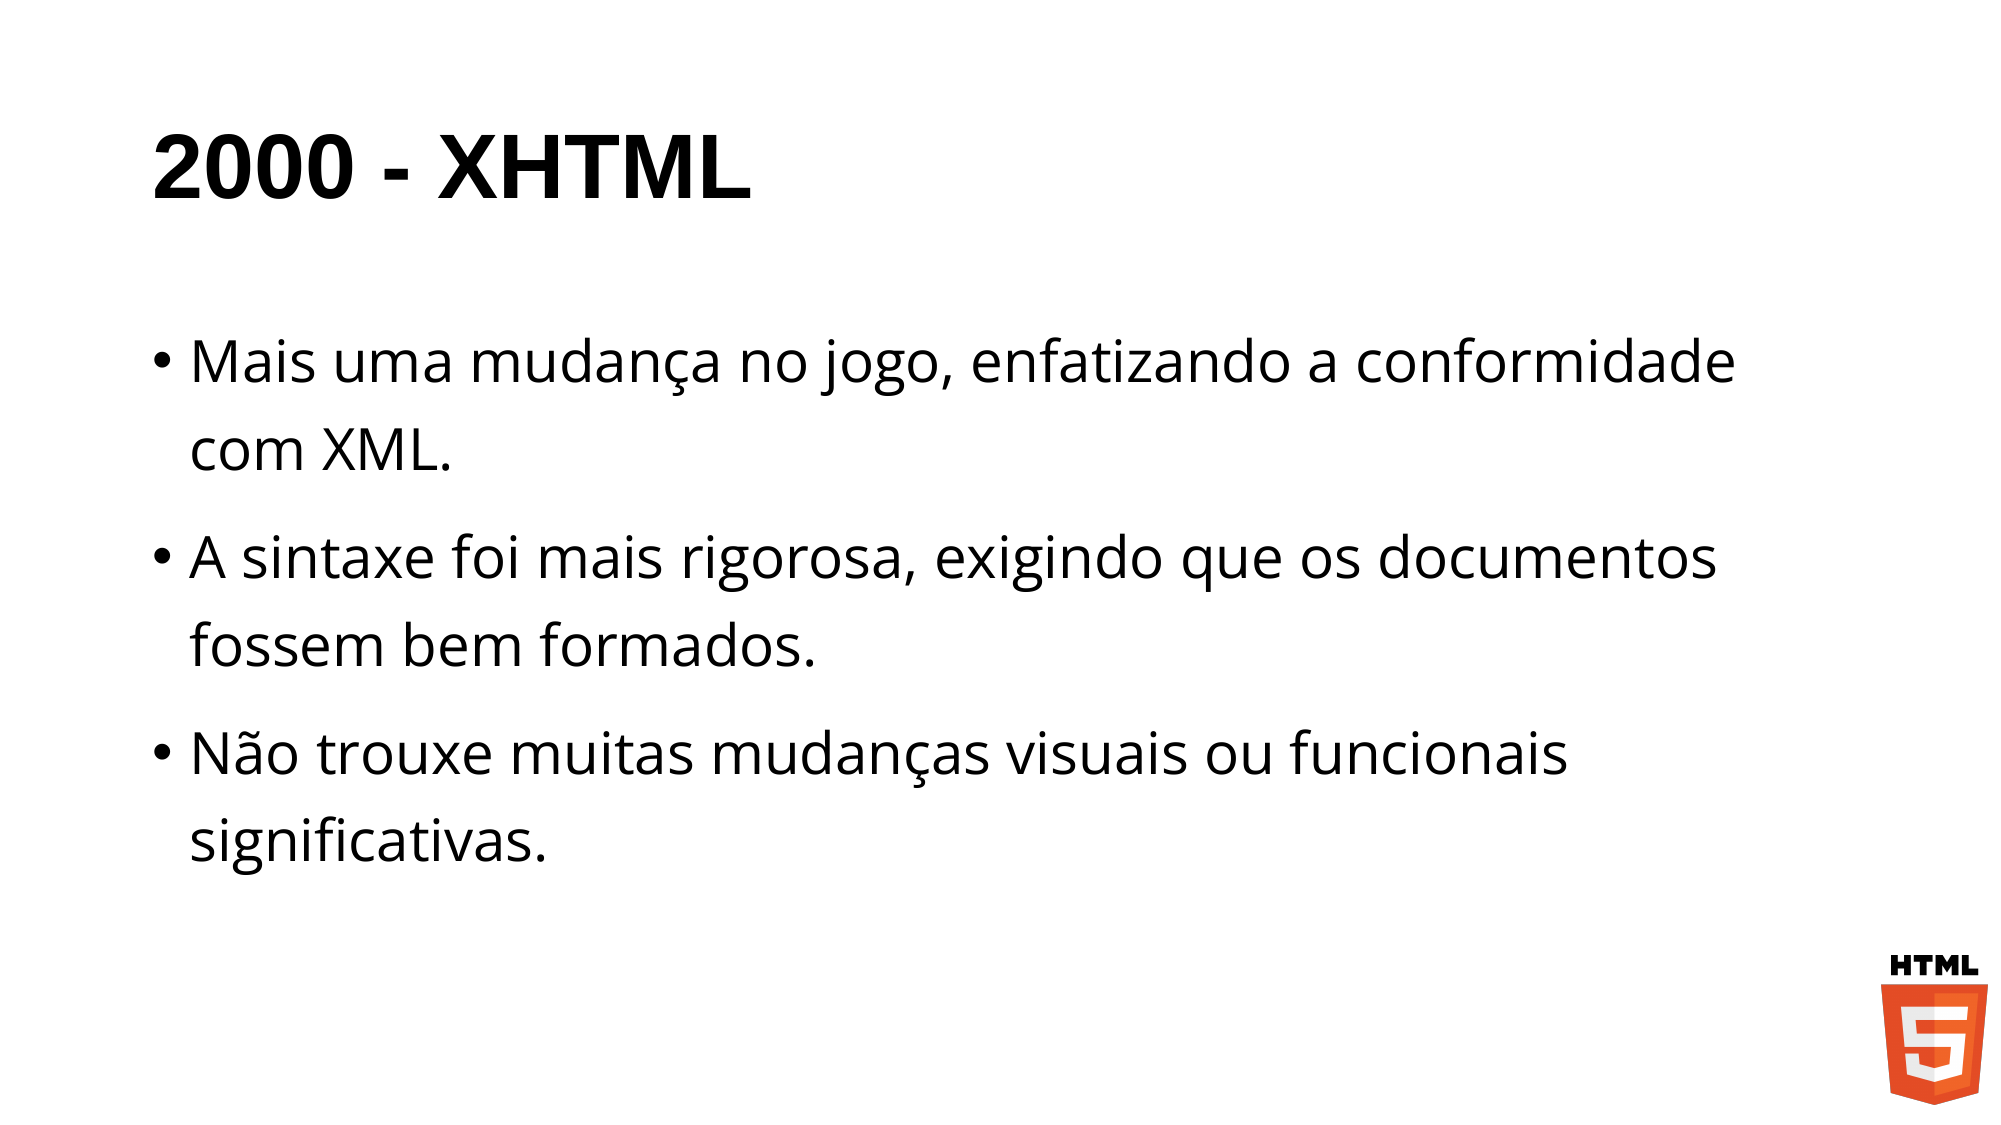

# 2000 - XHTML
Mais uma mudança no jogo, enfatizando a conformidade com XML.
A sintaxe foi mais rigorosa, exigindo que os documentos fossem bem formados.
Não trouxe muitas mudanças visuais ou funcionais significativas.